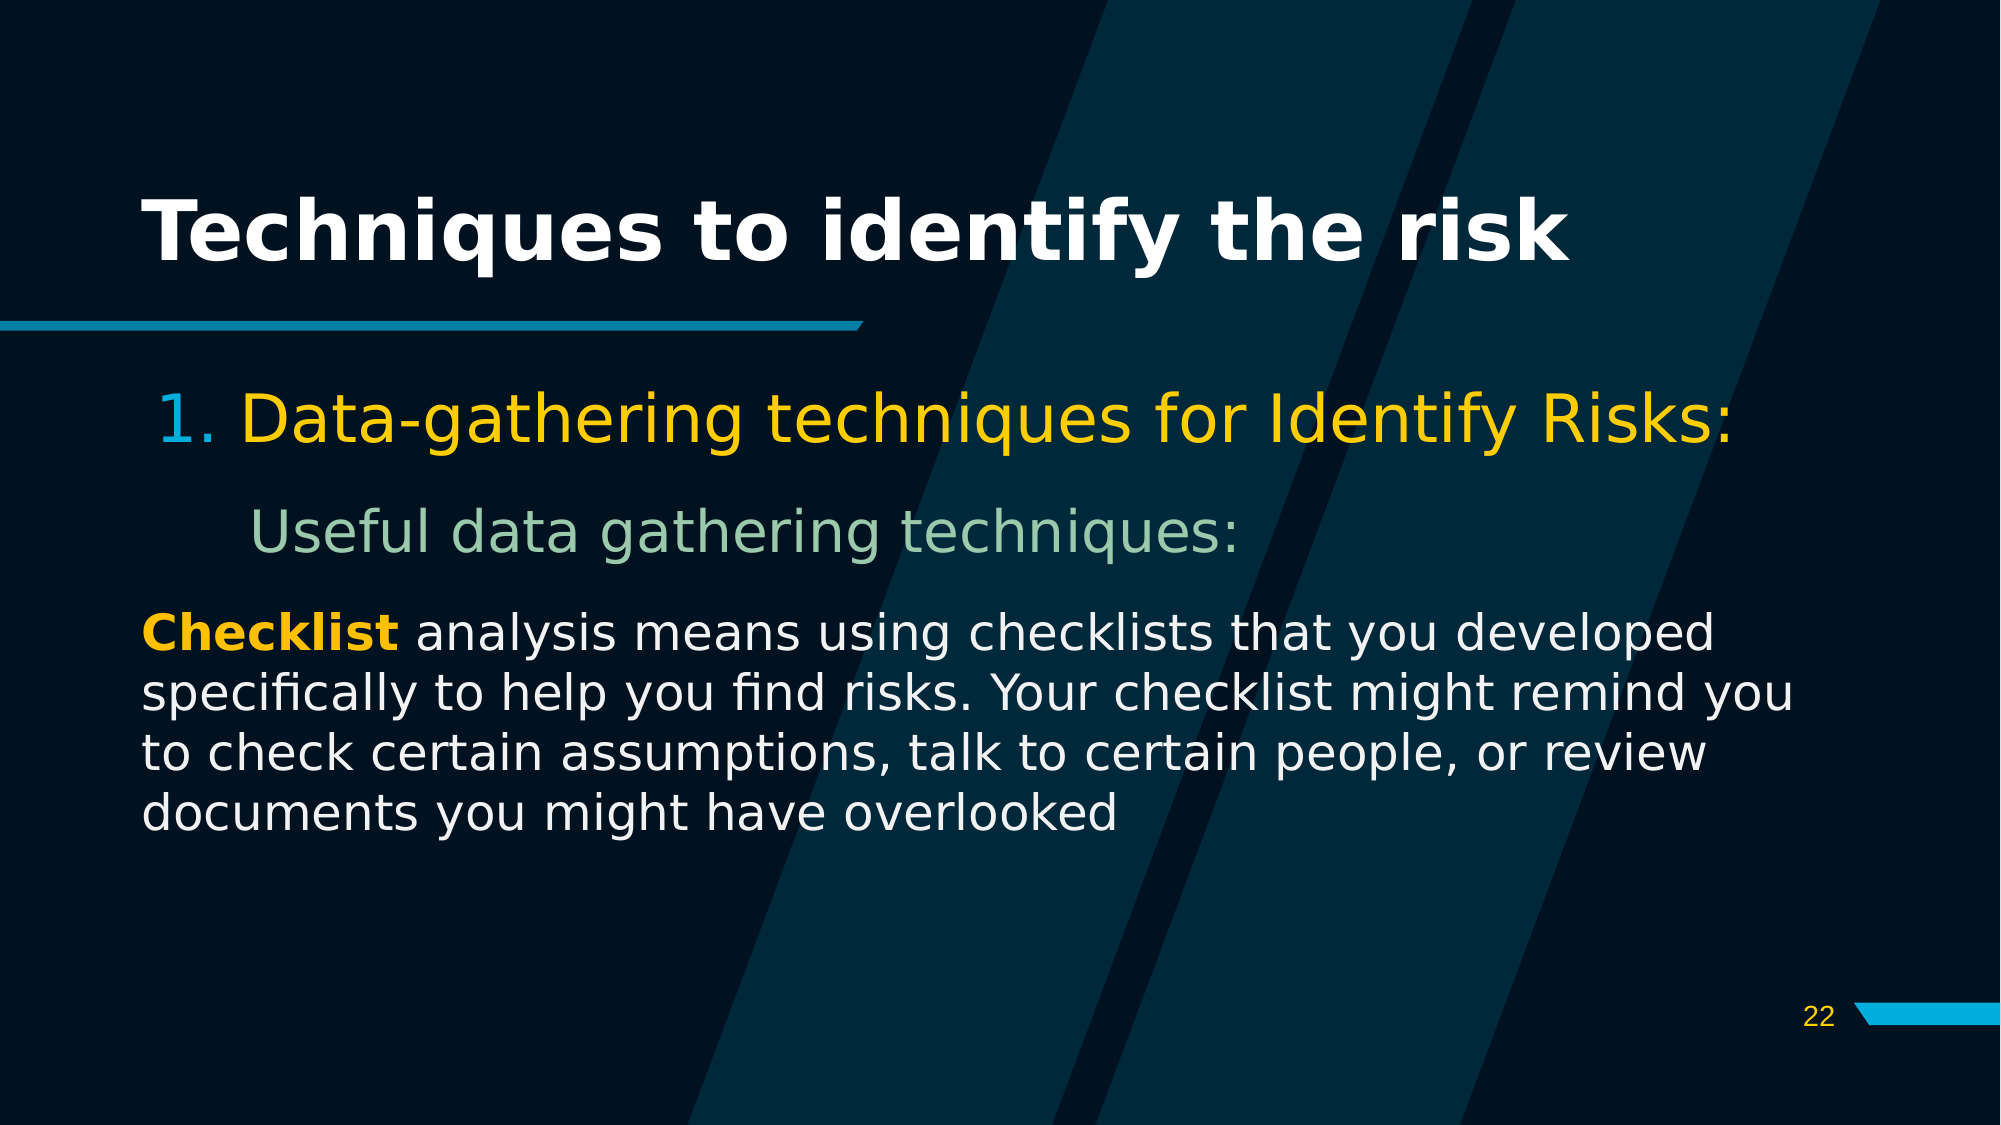

# Techniques to identify the risk
Data-gathering techniques for Identify Risks:
Useful data gathering techniques:
Checklist analysis means using checklists that you developed specifically to help you find risks. Your checklist might remind you to check certain assumptions, talk to certain people, or review documents you might have overlooked
22